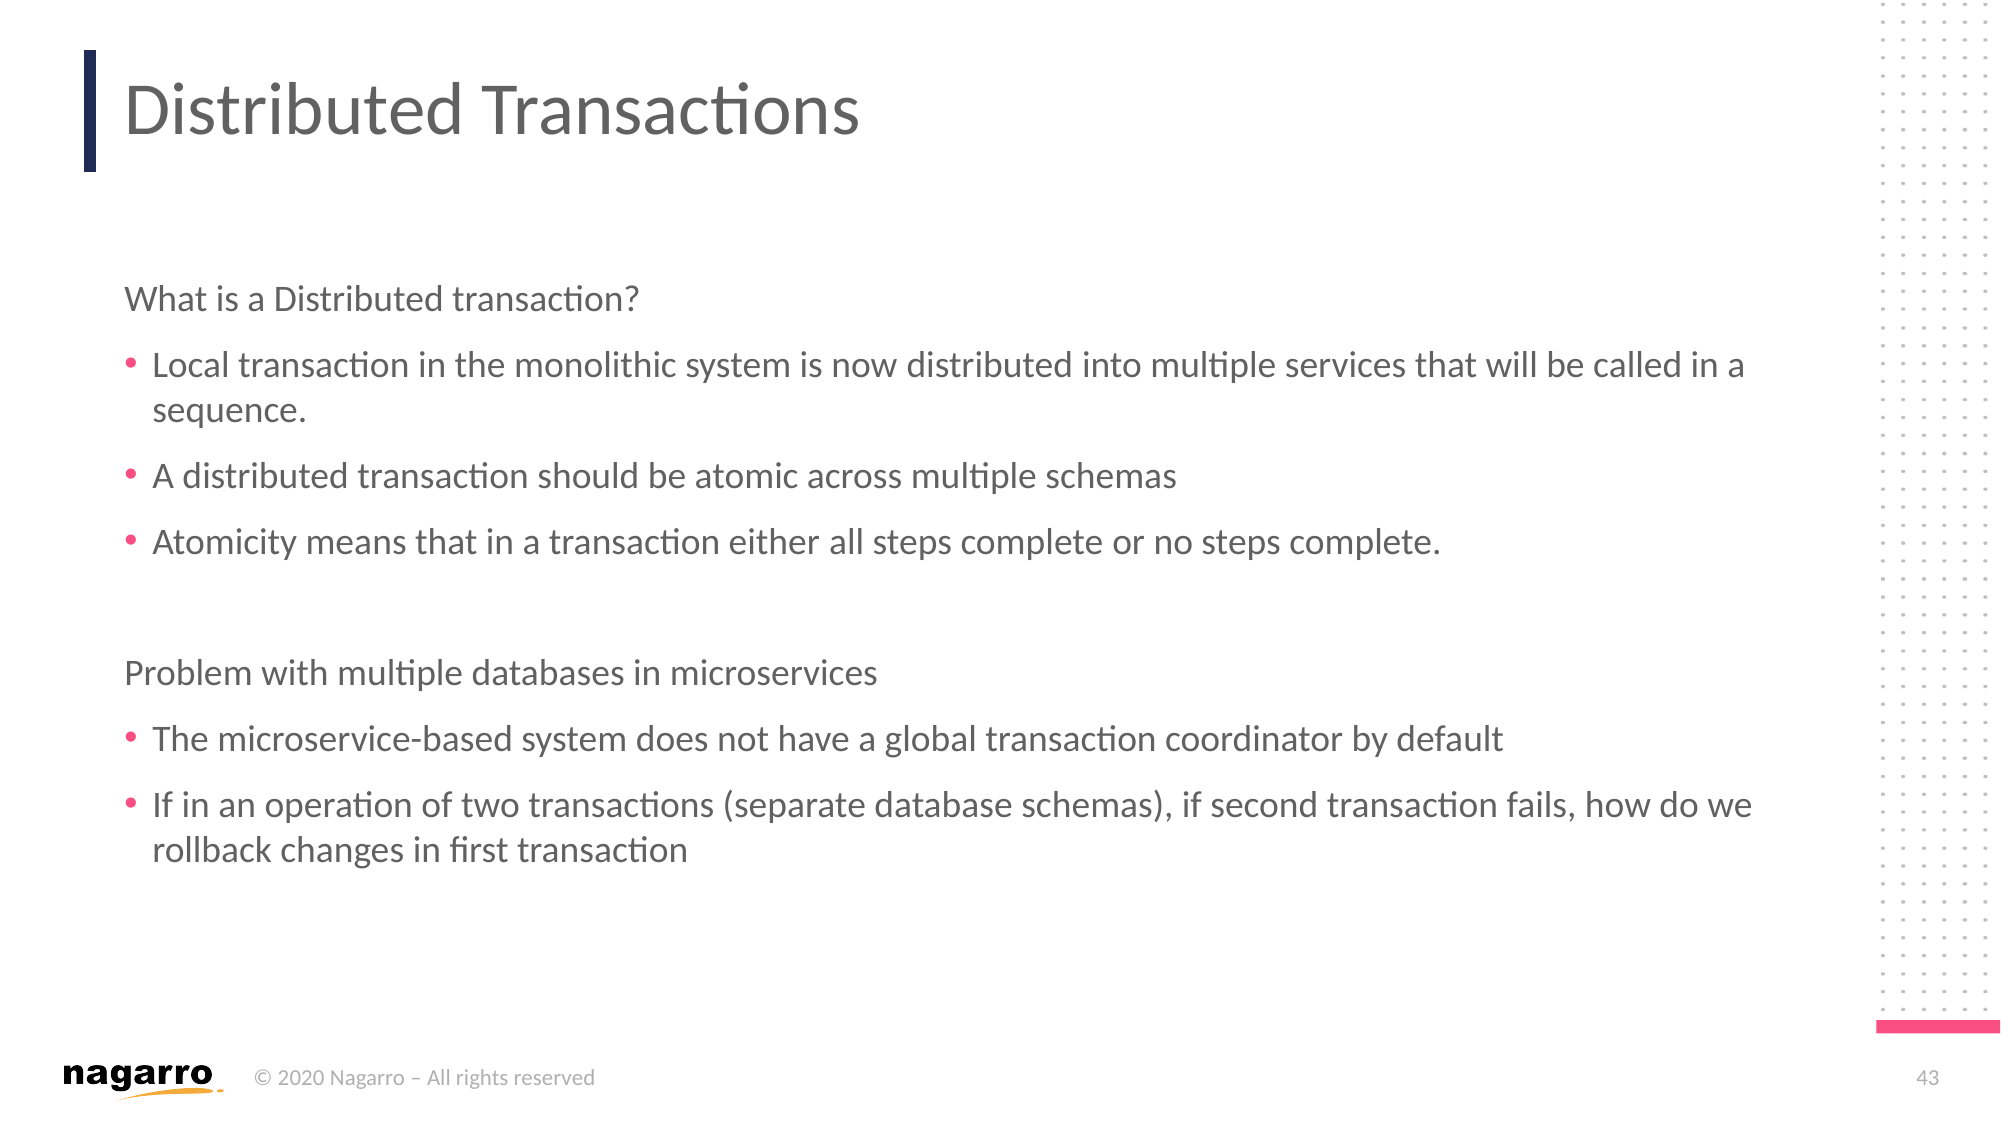

# Distributed Transactions

What is a Distributed transaction?
Local transaction in the monolithic system is now distributed into multiple services that will be called in a sequence.
A distributed transaction should be atomic across multiple schemas
Atomicity means that in a transaction either all steps complete or no steps complete.

Problem with multiple databases in microservices
The microservice-based system does not have a global transaction coordinator by default
If in an operation of two transactions (separate database schemas), if second transaction fails, how do we rollback changes in first transaction